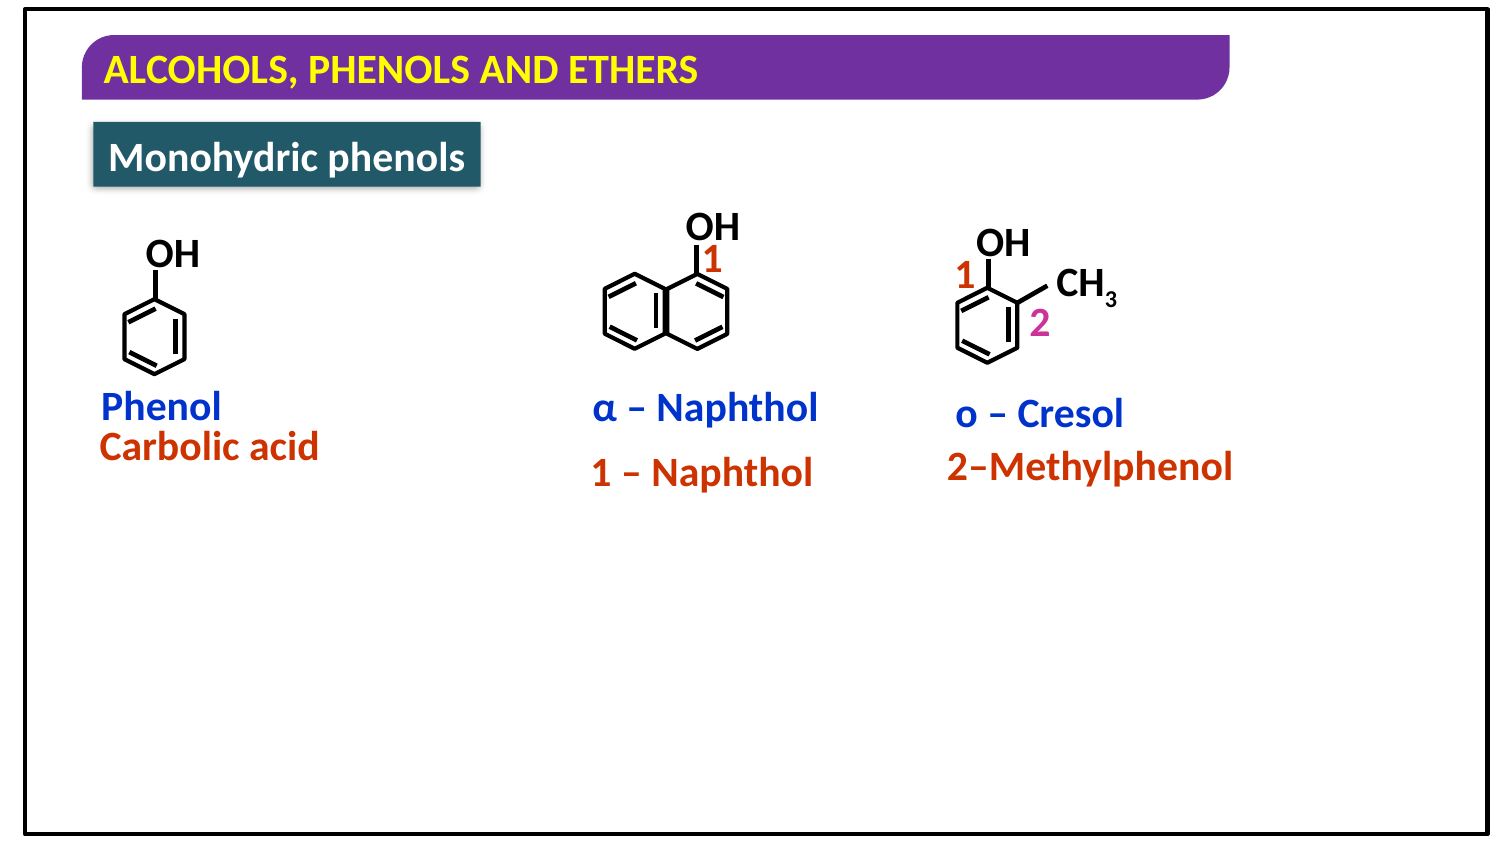

Monohydric phenols
OH

1
OH
1
CH3

2
OH

Phenol
 α – Naphthol
o – Cresol
Carbolic acid
2–Methylphenol
1 – Naphthol